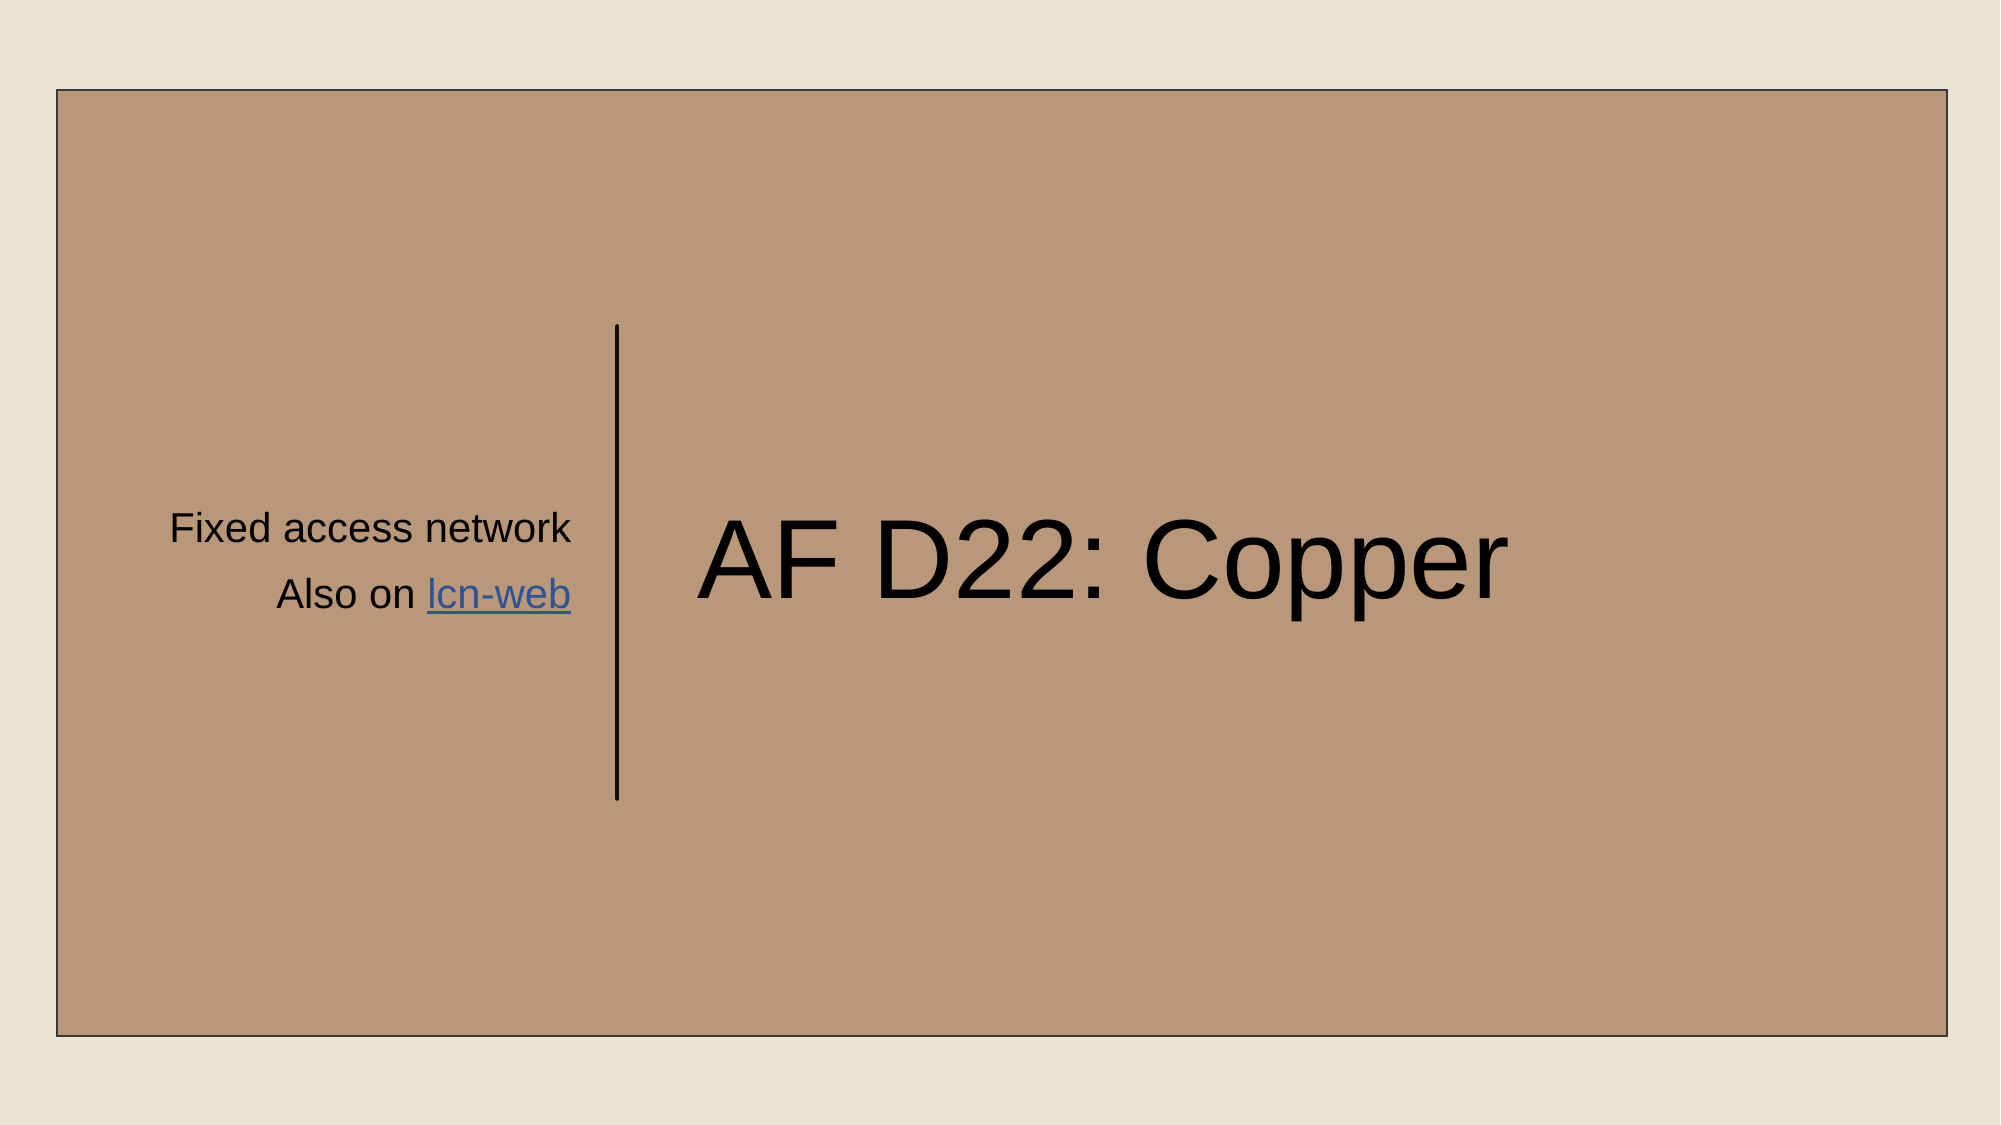

Fixed access network
Also on lcn-web
# AF D22: Copper